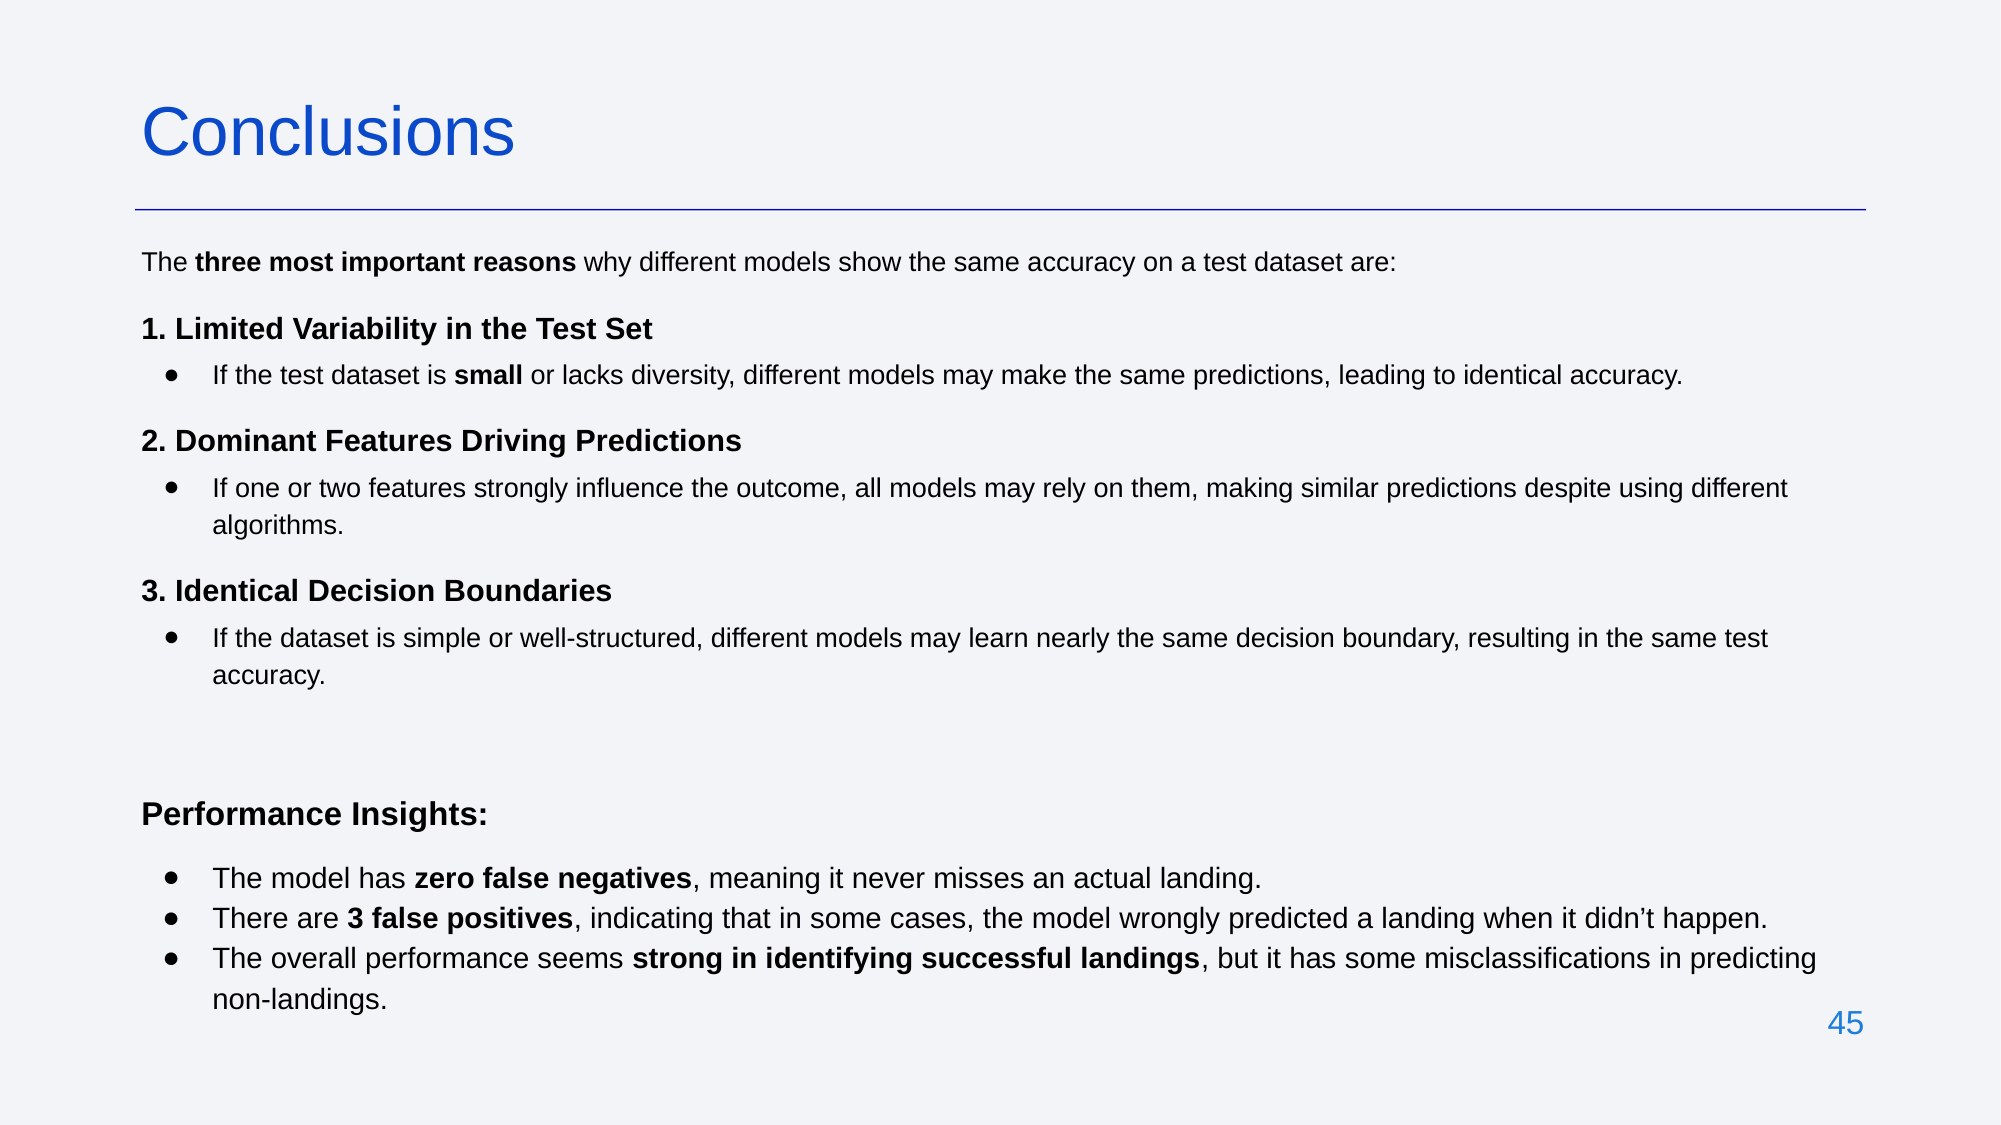

Conclusions
The three most important reasons why different models show the same accuracy on a test dataset are:
1. Limited Variability in the Test Set
If the test dataset is small or lacks diversity, different models may make the same predictions, leading to identical accuracy.
2. Dominant Features Driving Predictions
If one or two features strongly influence the outcome, all models may rely on them, making similar predictions despite using different algorithms.
3. Identical Decision Boundaries
If the dataset is simple or well-structured, different models may learn nearly the same decision boundary, resulting in the same test accuracy.

Performance Insights:
The model has zero false negatives, meaning it never misses an actual landing.
There are 3 false positives, indicating that in some cases, the model wrongly predicted a landing when it didn’t happen.
The overall performance seems strong in identifying successful landings, but it has some misclassifications in predicting non-landings.
45